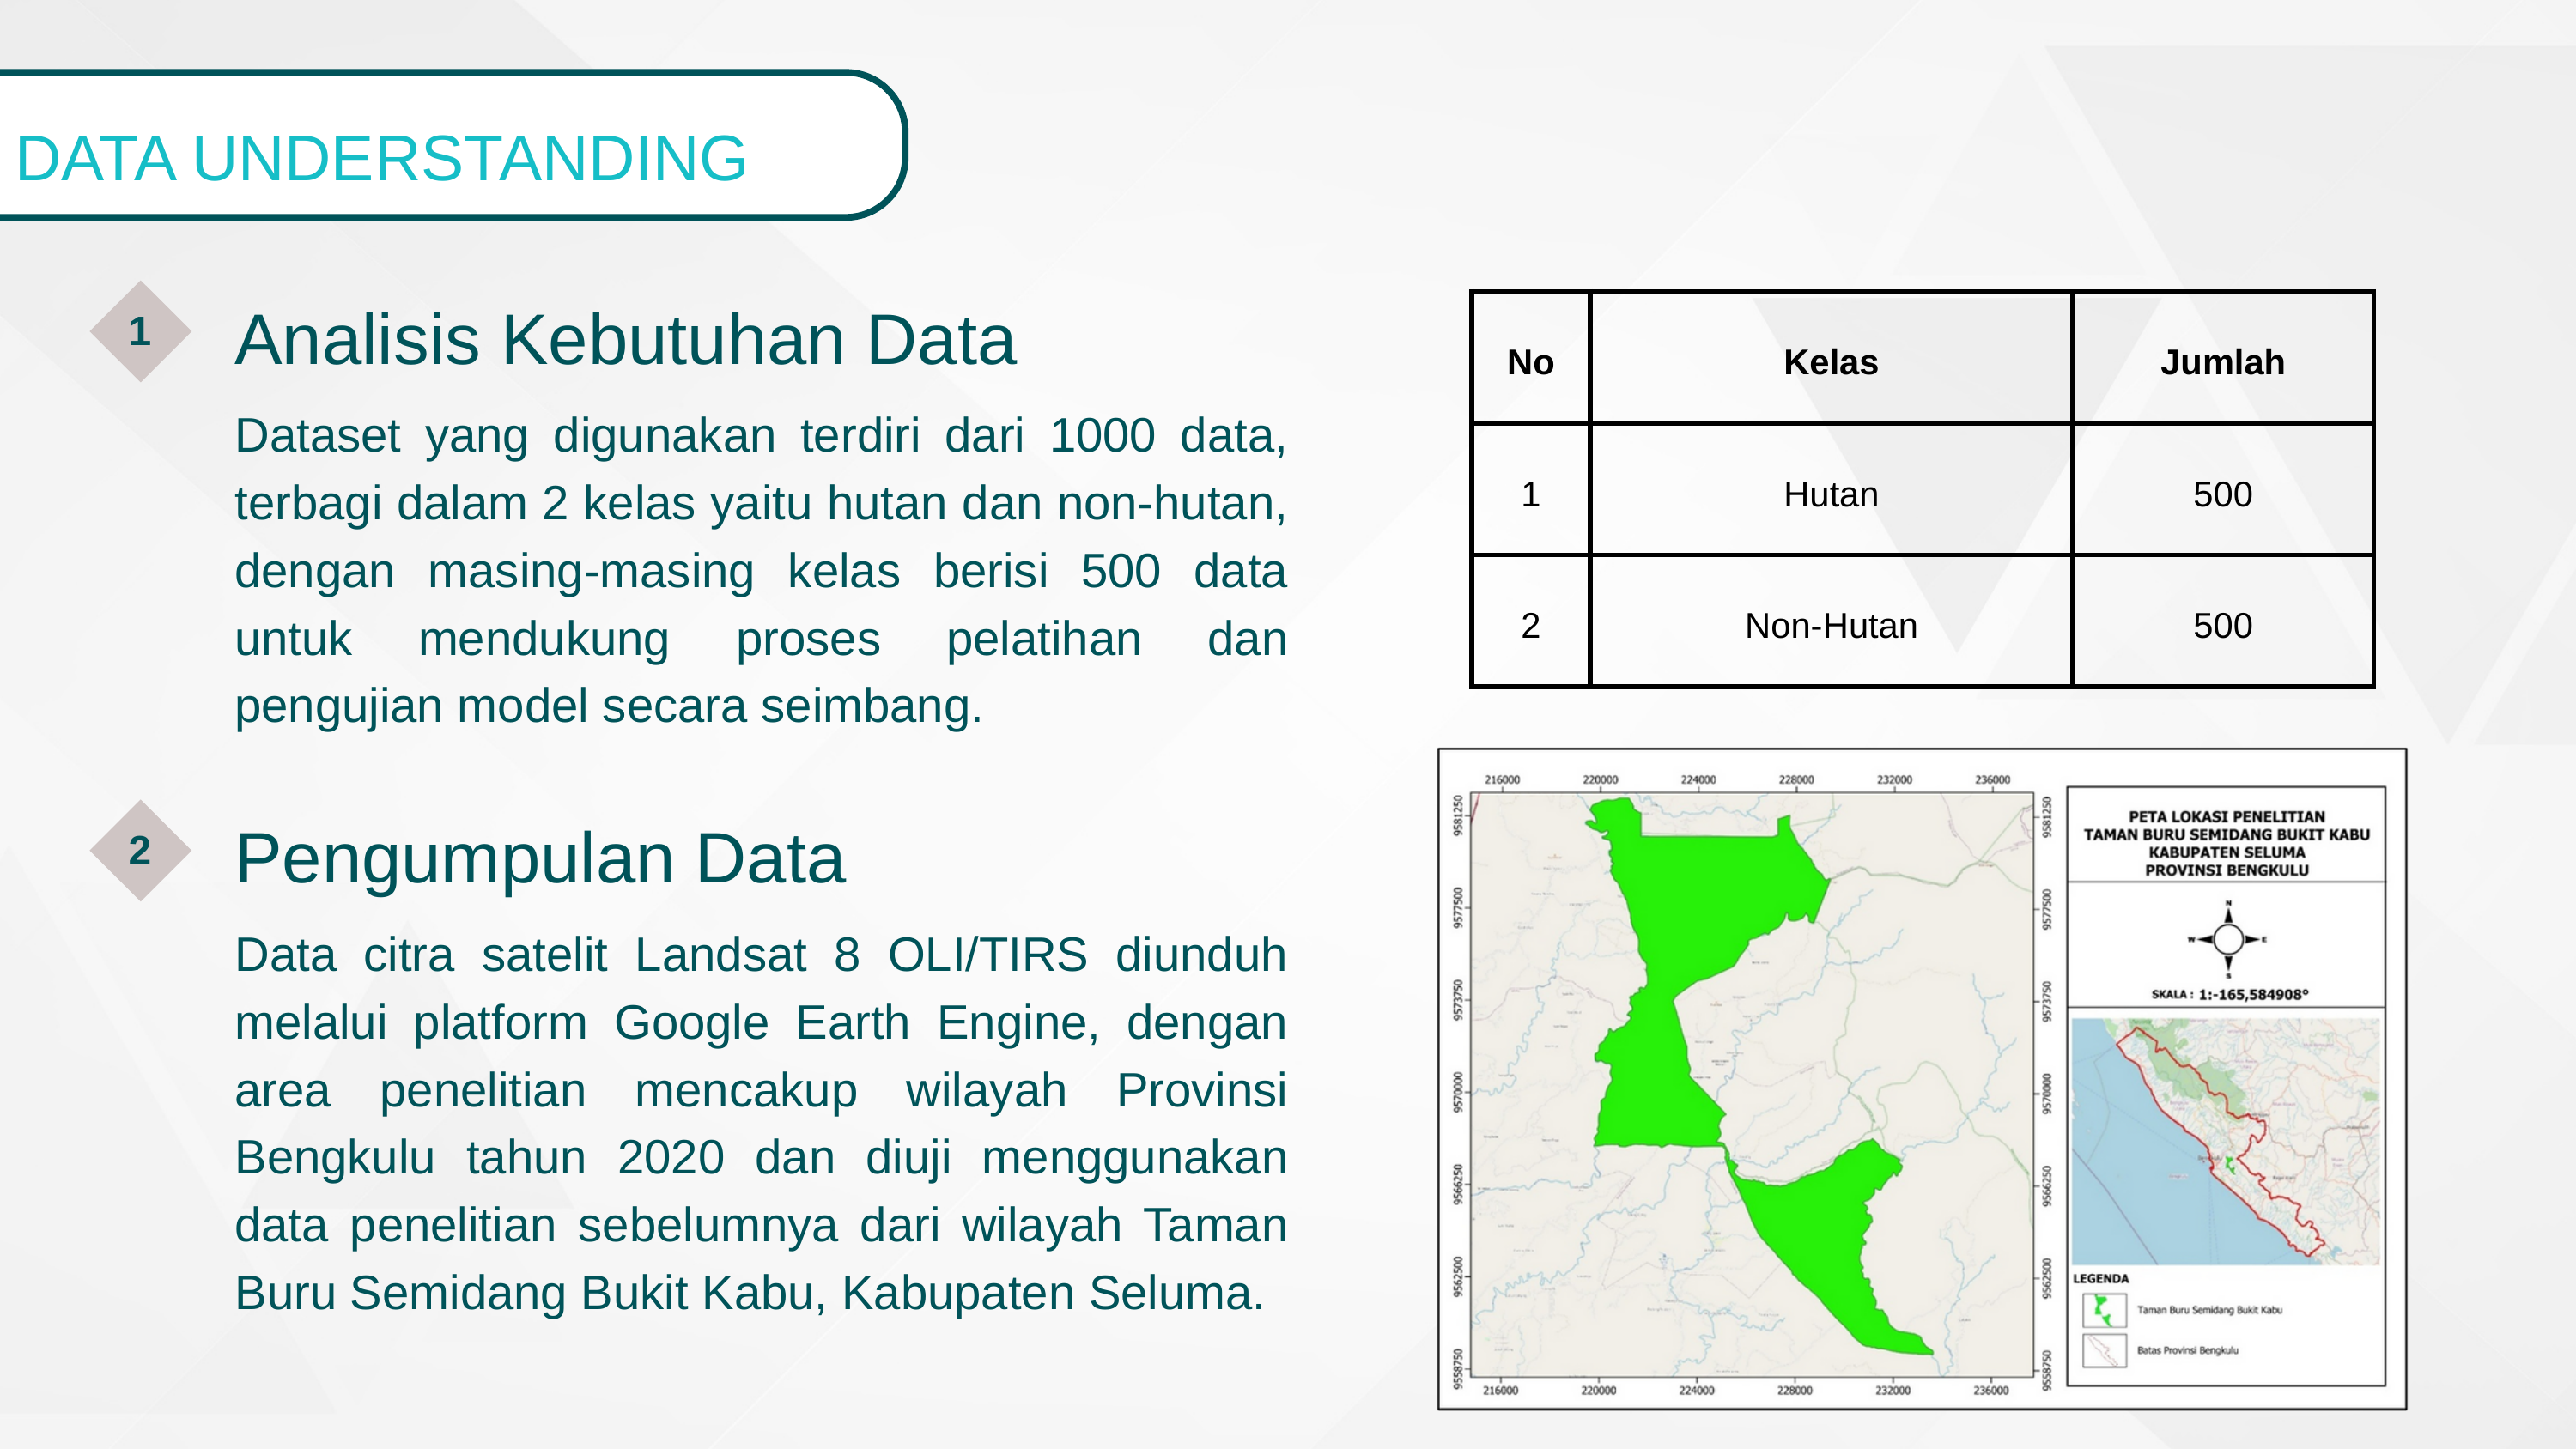

DATA UNDERSTANDING

Analisis Kebutuhan Data
| No | Kelas | Jumlah |
| --- | --- | --- |
| 1 | Hutan | 500 |
| 2 | Non-Hutan | 500 |
1
Dataset yang digunakan terdiri dari 1000 data, terbagi dalam 2 kelas yaitu hutan dan non-hutan, dengan masing-masing kelas berisi 500 data untuk mendukung proses pelatihan dan pengujian model secara seimbang.

Pengumpulan Data
2
Data citra satelit Landsat 8 OLI/TIRS diunduh melalui platform Google Earth Engine, dengan area penelitian mencakup wilayah Provinsi Bengkulu tahun 2020 dan diuji menggunakan data penelitian sebelumnya dari wilayah Taman Buru Semidang Bukit Kabu, Kabupaten Seluma.